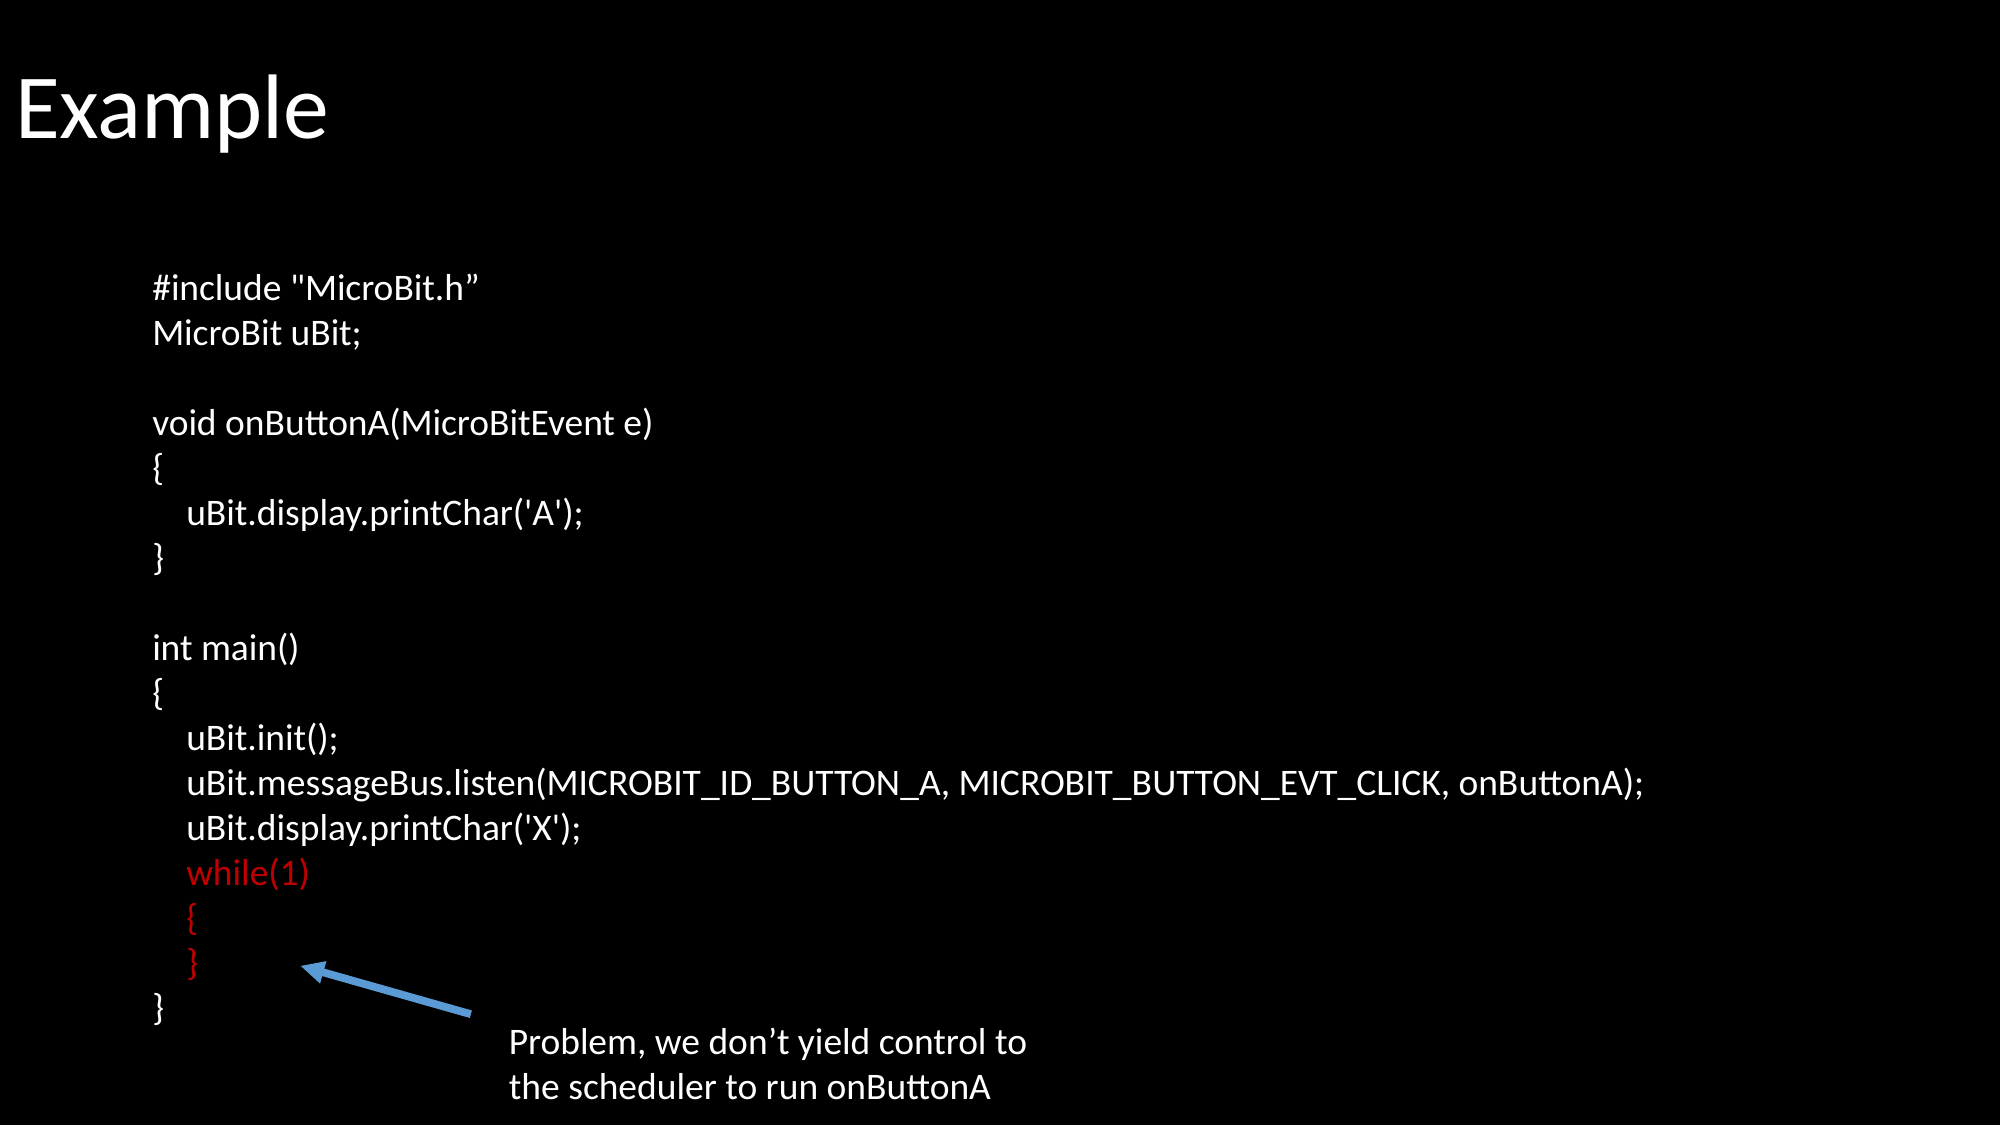

# Example
#include "MicroBit.h”
MicroBit uBit;

void onButtonA(MicroBitEvent e)
{
    uBit.display.printChar('A');
}

int main()
{
    uBit.init();
    uBit.messageBus.listen(MICROBIT_ID_BUTTON_A, MICROBIT_BUTTON_EVT_CLICK, onButtonA);
    uBit.display.printChar('X');
    while(1)
    {
    }
}
Problem, we don’t yield control to the scheduler to run onButtonA